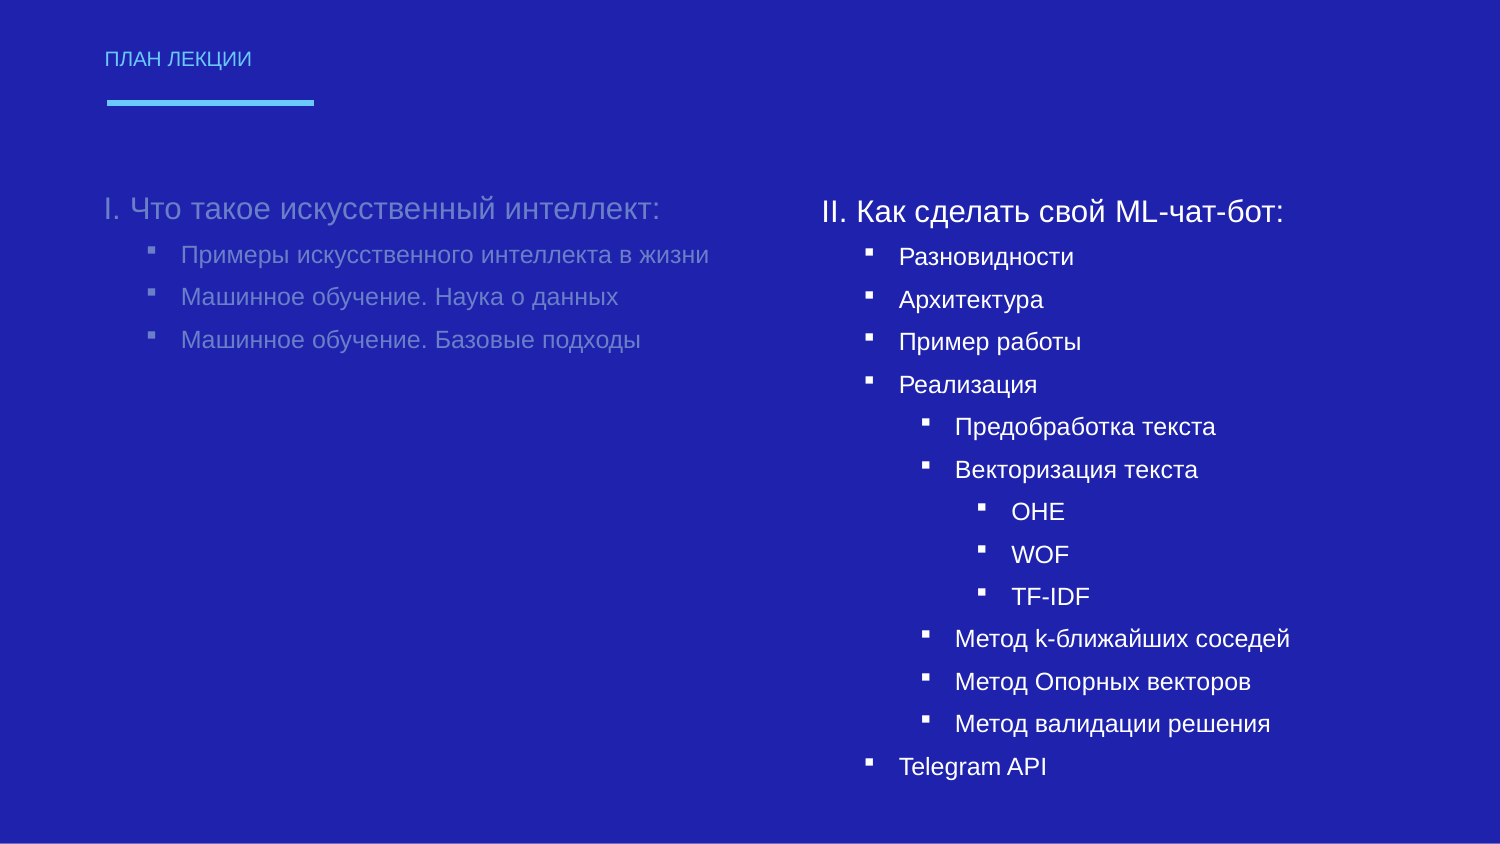

ПЛАН ЛЕКЦИИ
I. Что такое искусственный интеллект:
Примеры искусственного интеллекта в жизни
Машинное обучение. Наука о данных
Машинное обучение. Базовые подходы
II. Как сделать свой ML-чат-бот:
Разновидности
Архитектура
Пример работы
Реализация
Предобработка текста
Векторизация текста
OHE
WOF
TF-IDF
Метод k-ближайших соседей
Метод Опорных векторов
Метод валидации решения
Telegram API